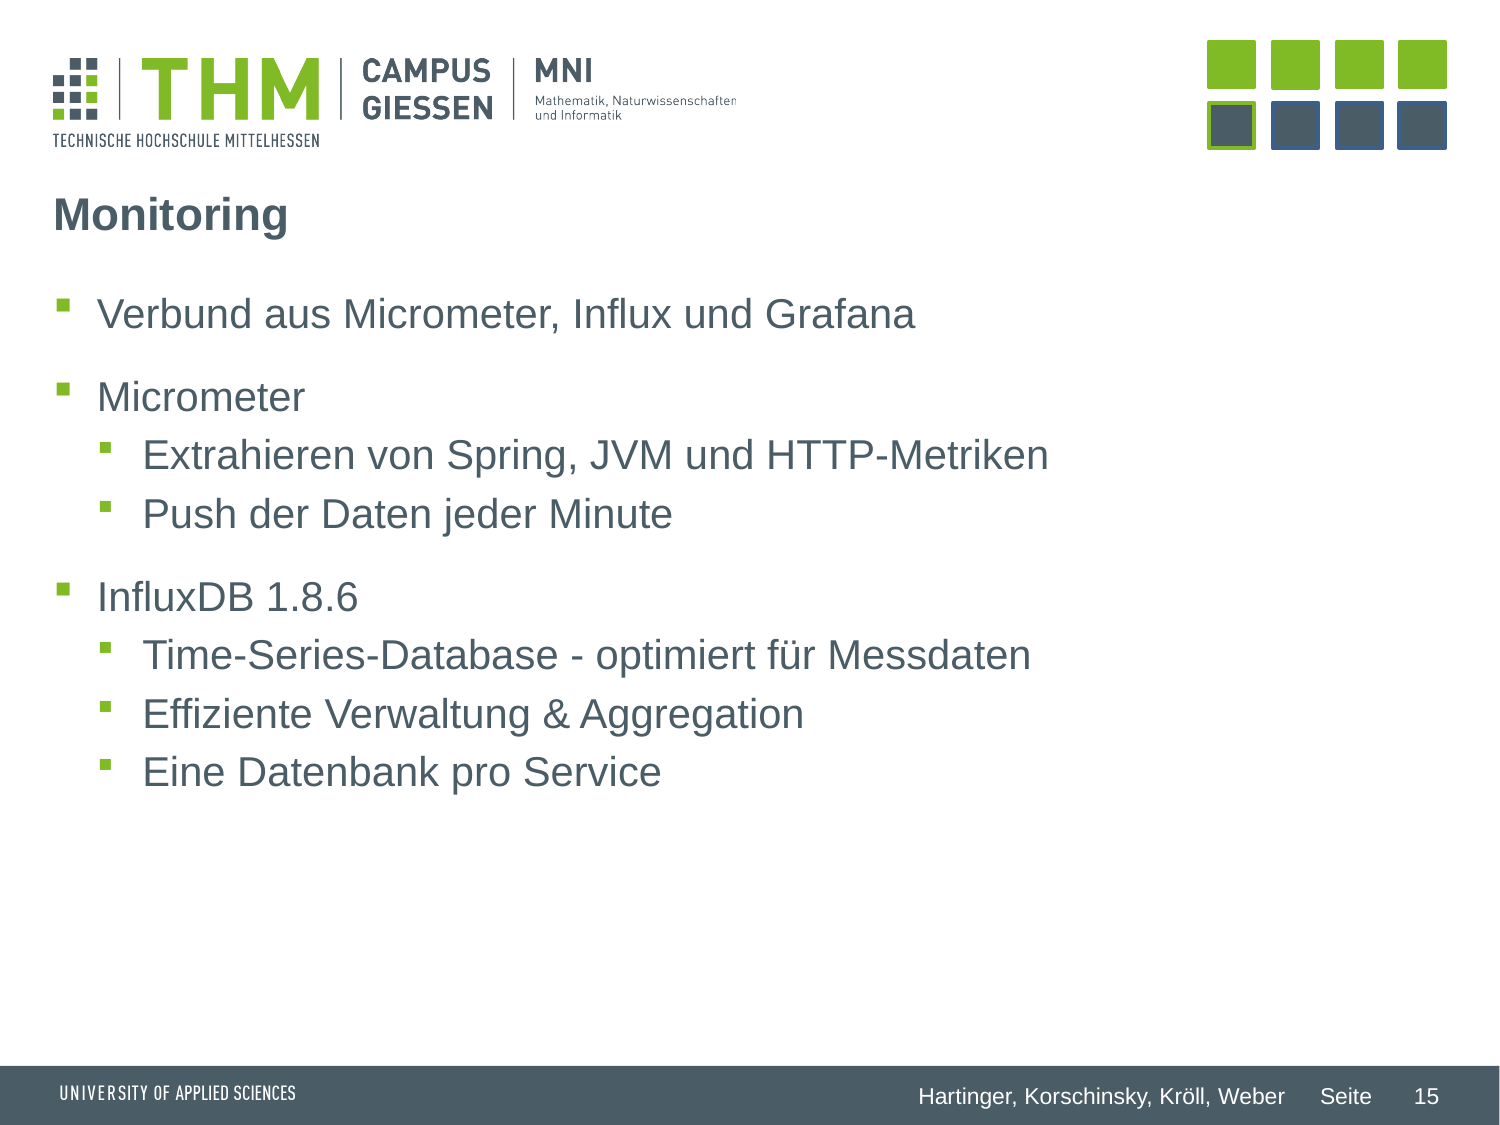

# Monitoring
Verbund aus Micrometer, Influx und Grafana
Micrometer
Extrahieren von Spring, JVM und HTTP-Metriken
Push der Daten jeder Minute
InfluxDB 1.8.6
Time-Series-Database - optimiert für Messdaten
Effiziente Verwaltung & Aggregation
Eine Datenbank pro Service

15